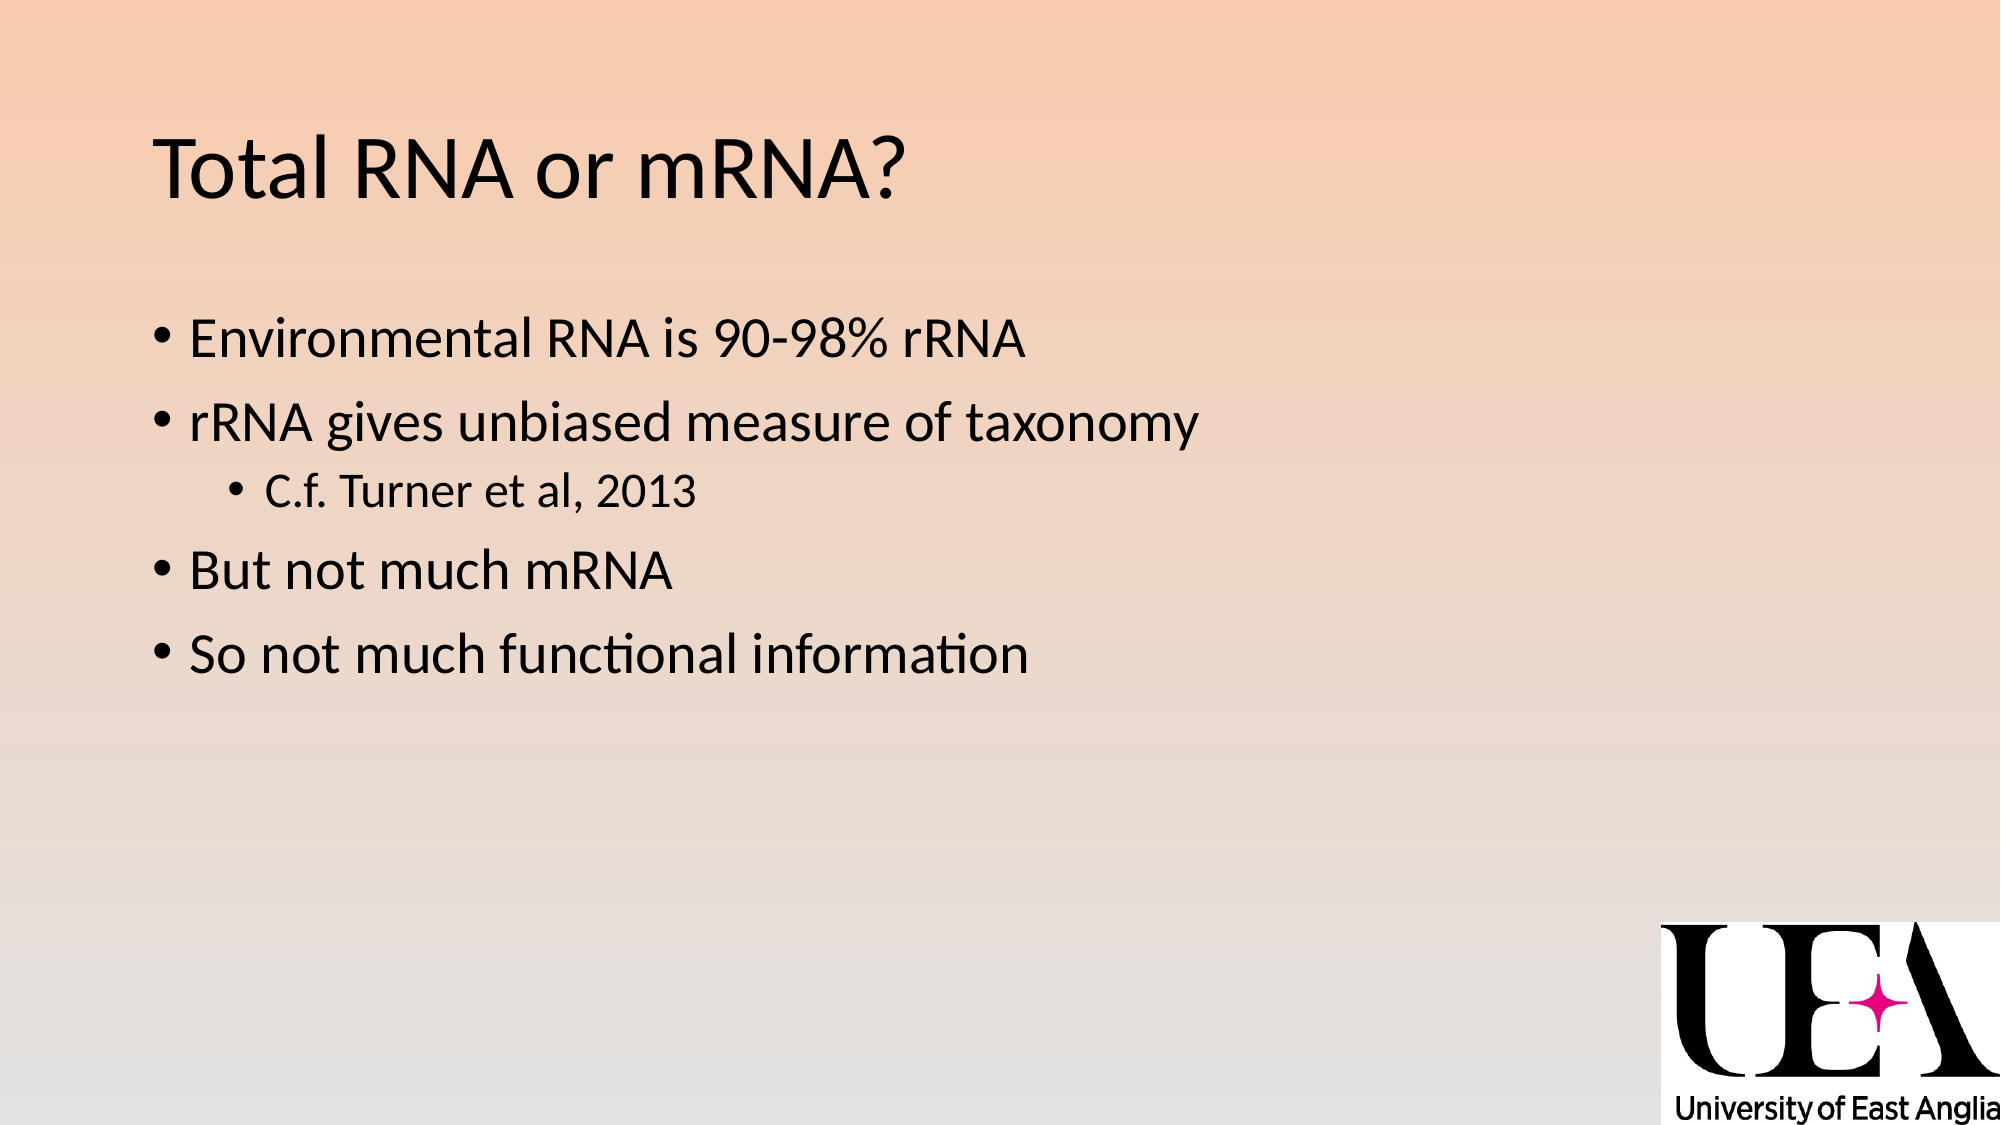

# Total RNA or mRNA?
Environmental RNA is 90-98% rRNA
rRNA gives unbiased measure of taxonomy
C.f. Turner et al, 2013
But not much mRNA
So not much functional information